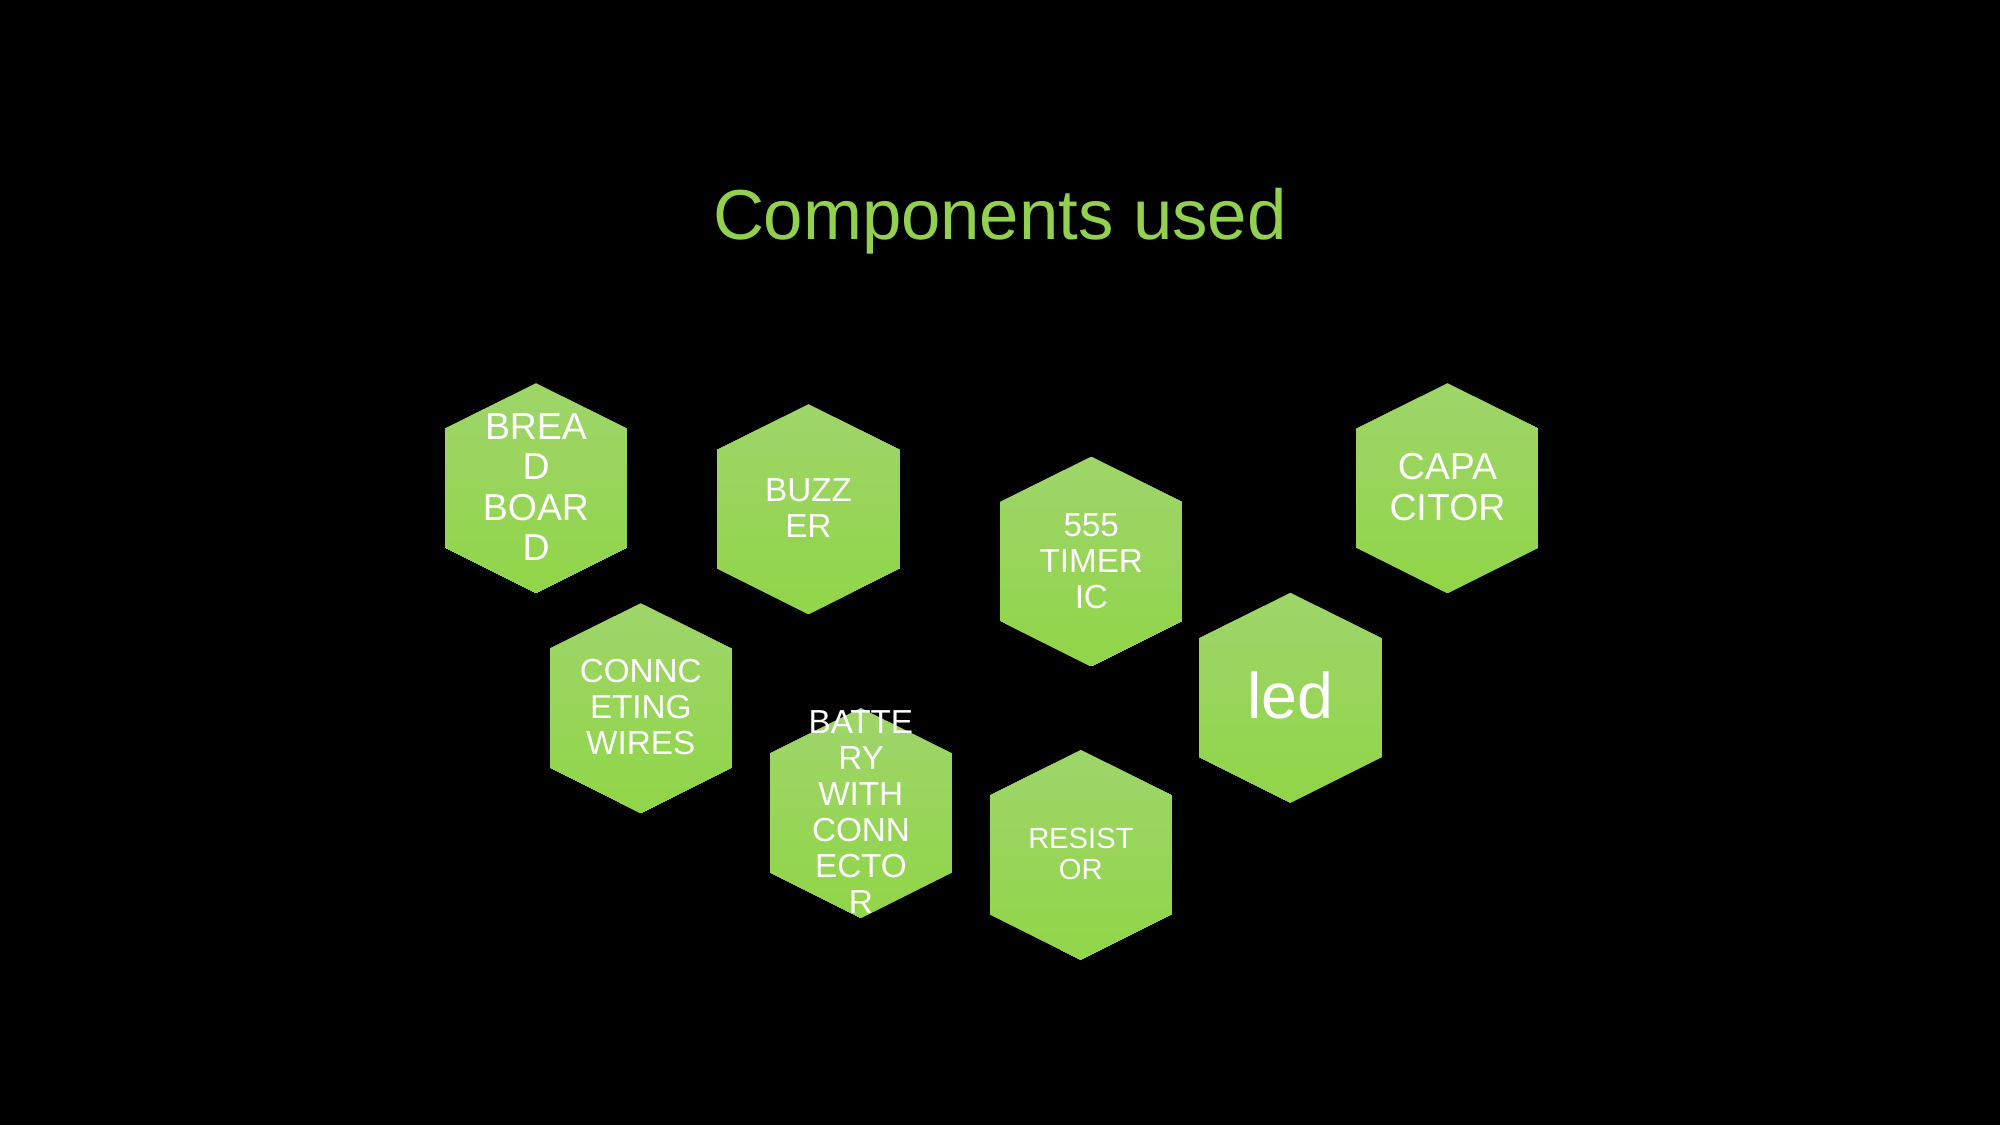

# Components used
555 TIMER IC
BREAD BOARD
BUZZER

CAPACITOR
led
CONNCETING WIRES
BATTERY WITH CONNECTOR
RESISTOR